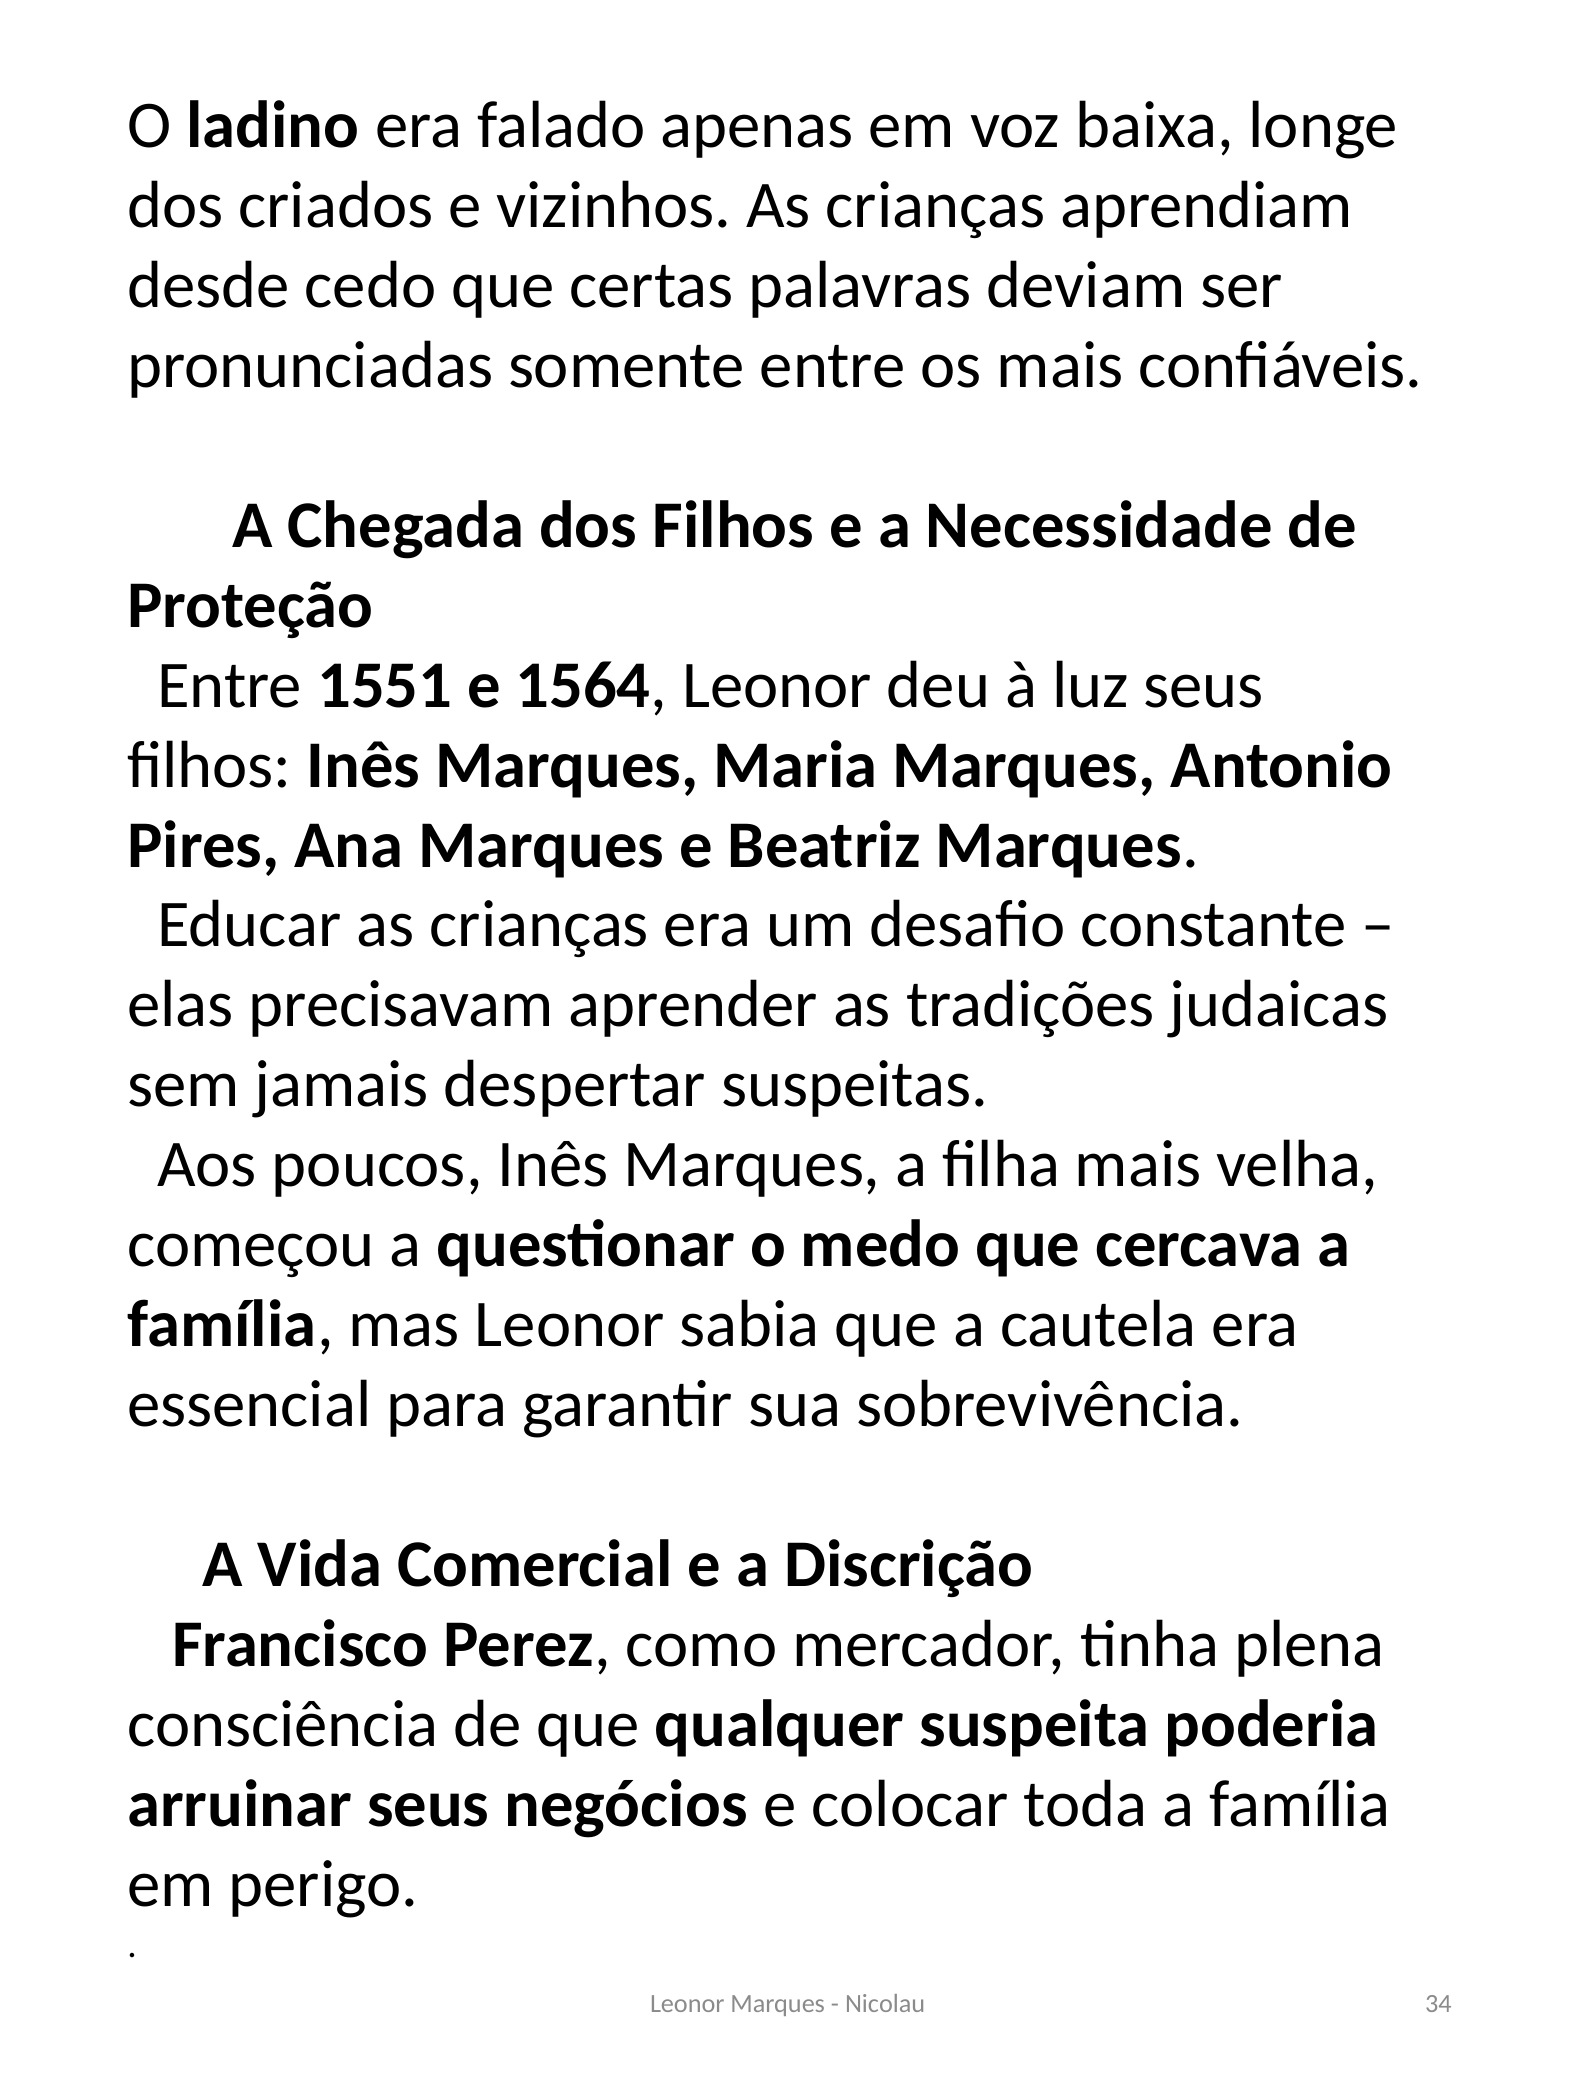

O ladino era falado apenas em voz baixa, longe dos criados e vizinhos. As crianças aprendiam desde cedo que certas palavras deviam ser pronunciadas somente entre os mais confiáveis.

       A Chegada dos Filhos e a Necessidade de  Proteção
  Entre 1551 e 1564, Leonor deu à luz seus filhos: Inês Marques, Maria Marques, Antonio Pires, Ana Marques e Beatriz Marques.
  Educar as crianças era um desafio constante – elas precisavam aprender as tradições judaicas sem jamais despertar suspeitas.
  Aos poucos, Inês Marques, a filha mais velha, começou a questionar o medo que cercava a família, mas Leonor sabia que a cautela era essencial para garantir sua sobrevivência.

     A Vida Comercial e a Discrição
   Francisco Perez, como mercador, tinha plena consciência de que qualquer suspeita poderia arruinar seus negócios e colocar toda a família em perigo.
.
Leonor Marques - Nicolau
34